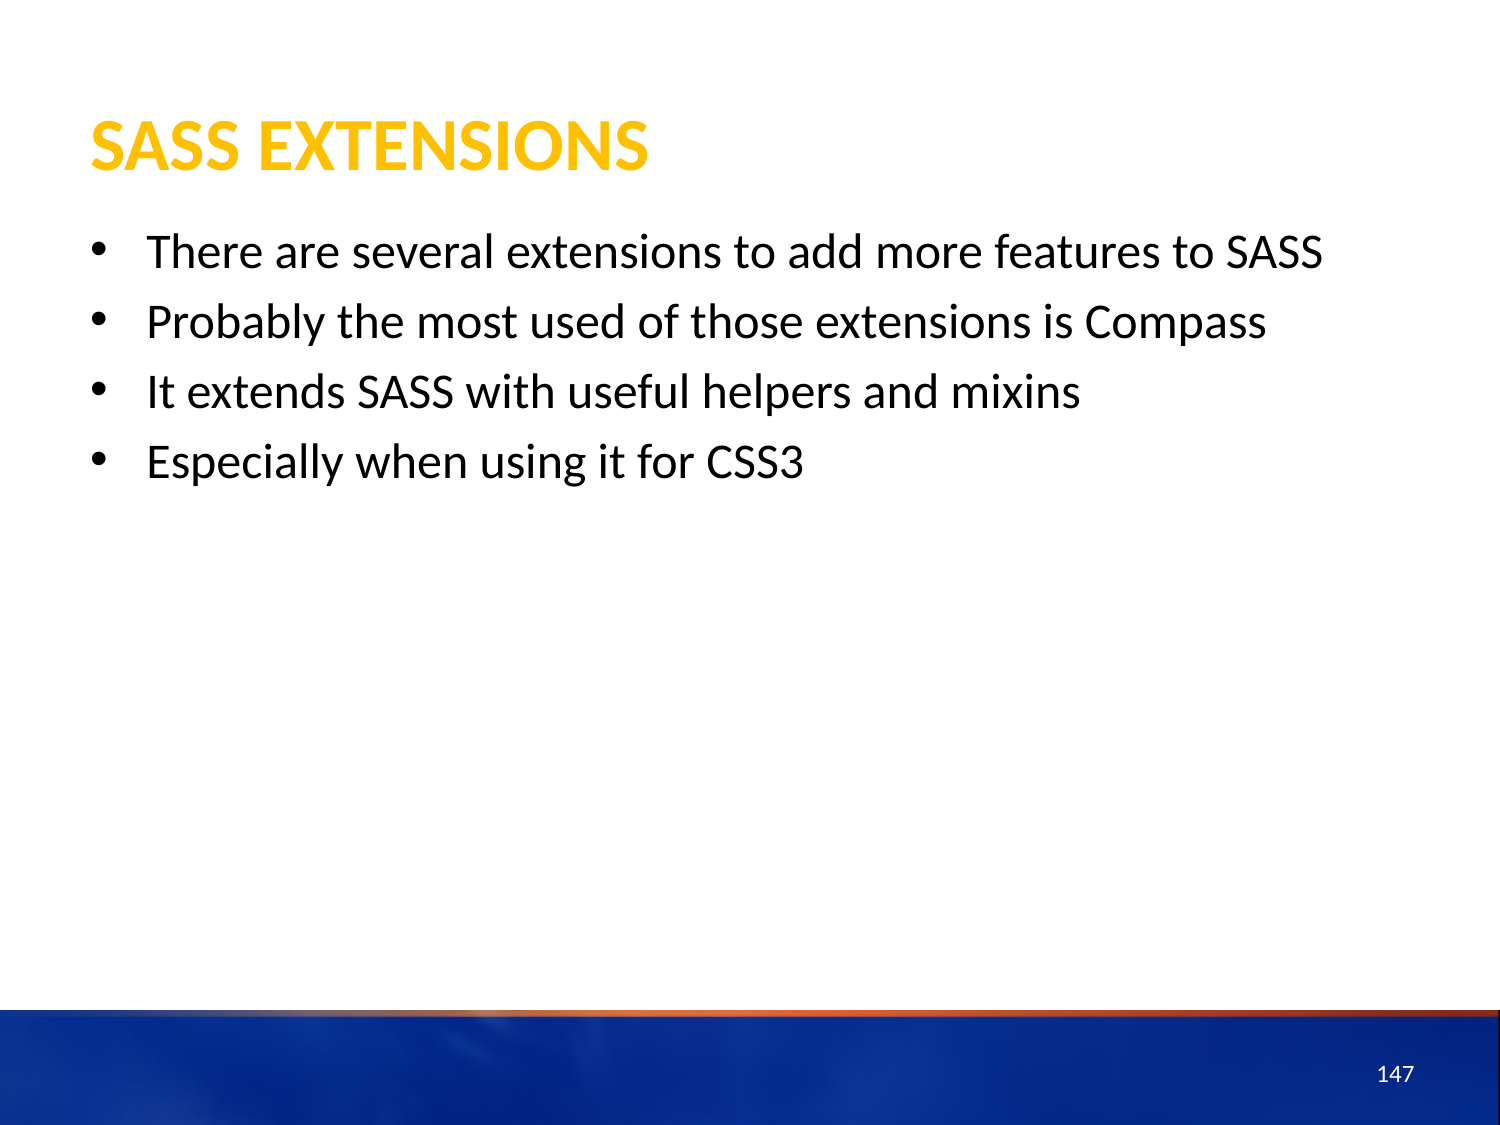

# SASS Extensions
There are several extensions to add more features to SASS
Probably the most used of those extensions is Compass
It extends SASS with useful helpers and mixins
Especially when using it for CSS3
147